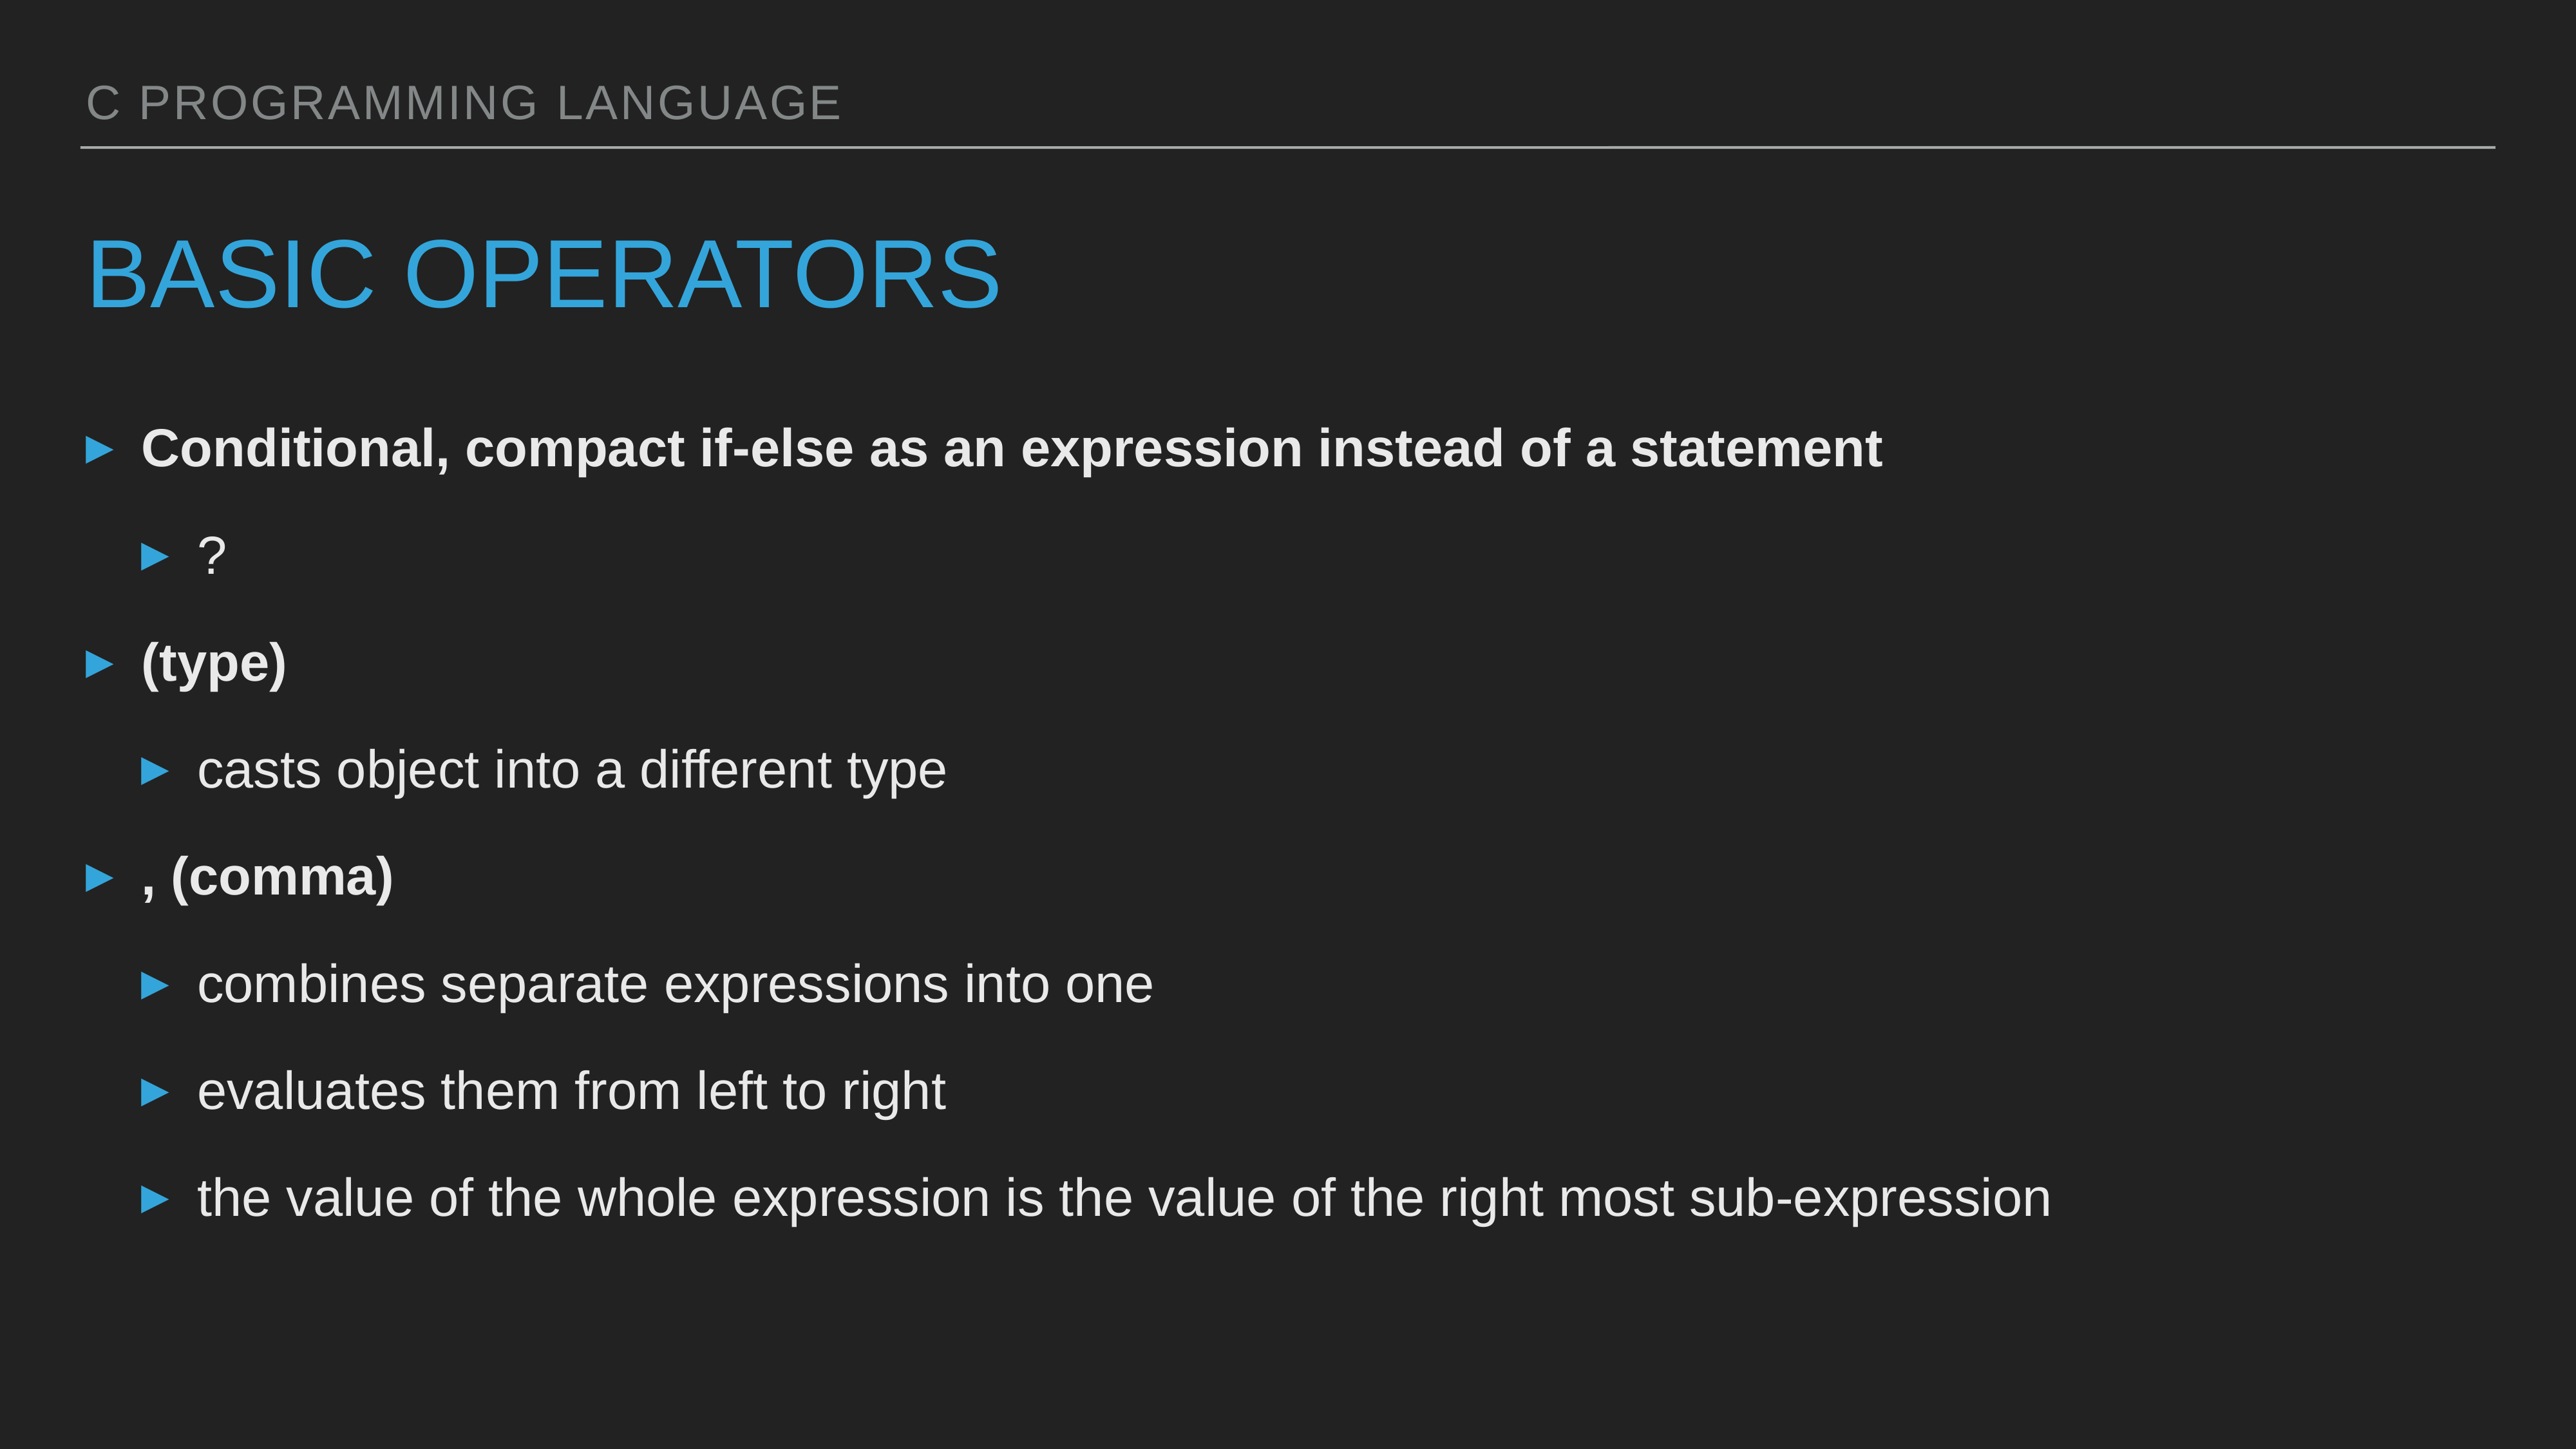

C programming language
# Basic operators
Conditional, compact if-else as an expression instead of a statement
?
(type)
casts object into a different type
, (comma)
combines separate expressions into one
evaluates them from left to right
the value of the whole expression is the value of the right most sub-expression